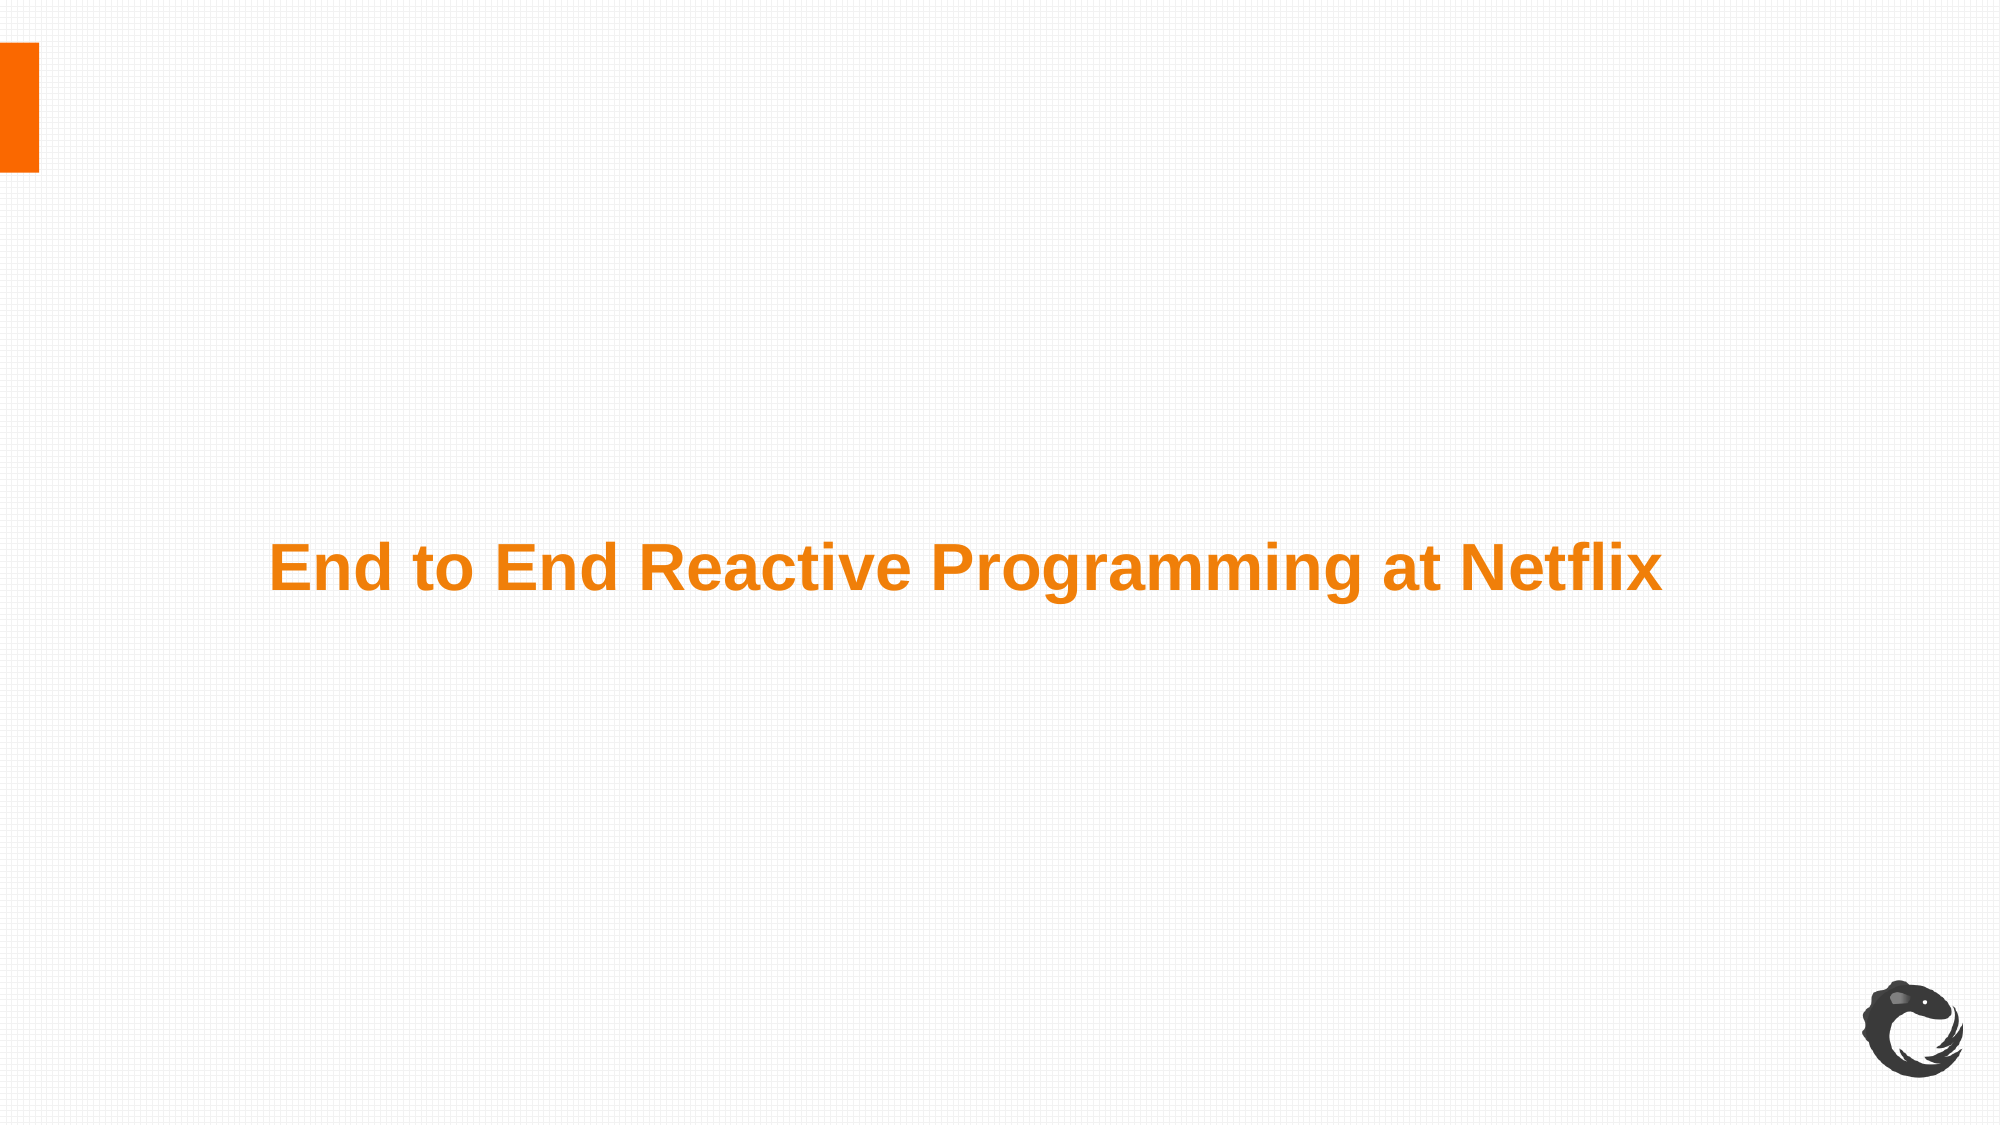

End to End Reactive Programming at Netflix